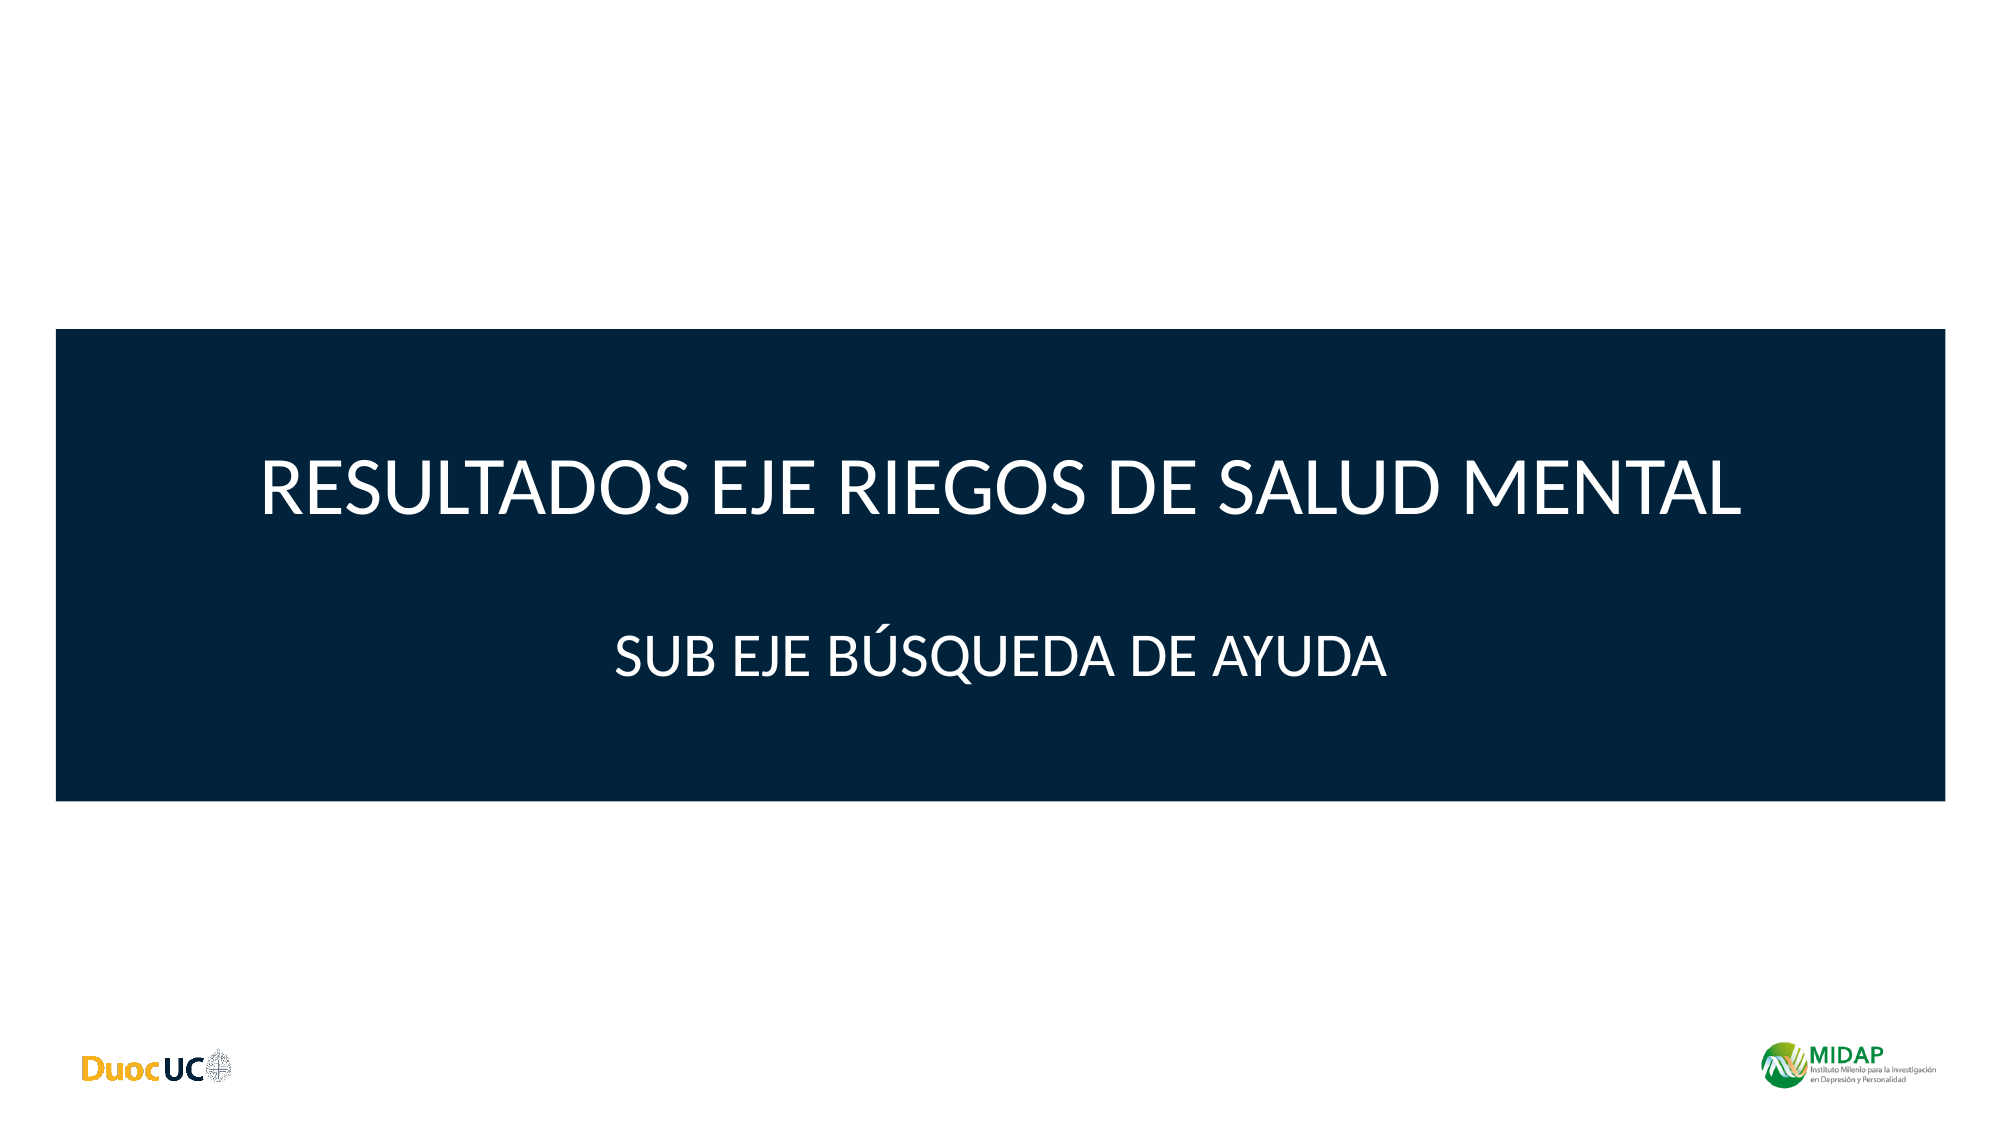

Resultados eje riegos de salud mental

Sub eje búsqueda de ayuda